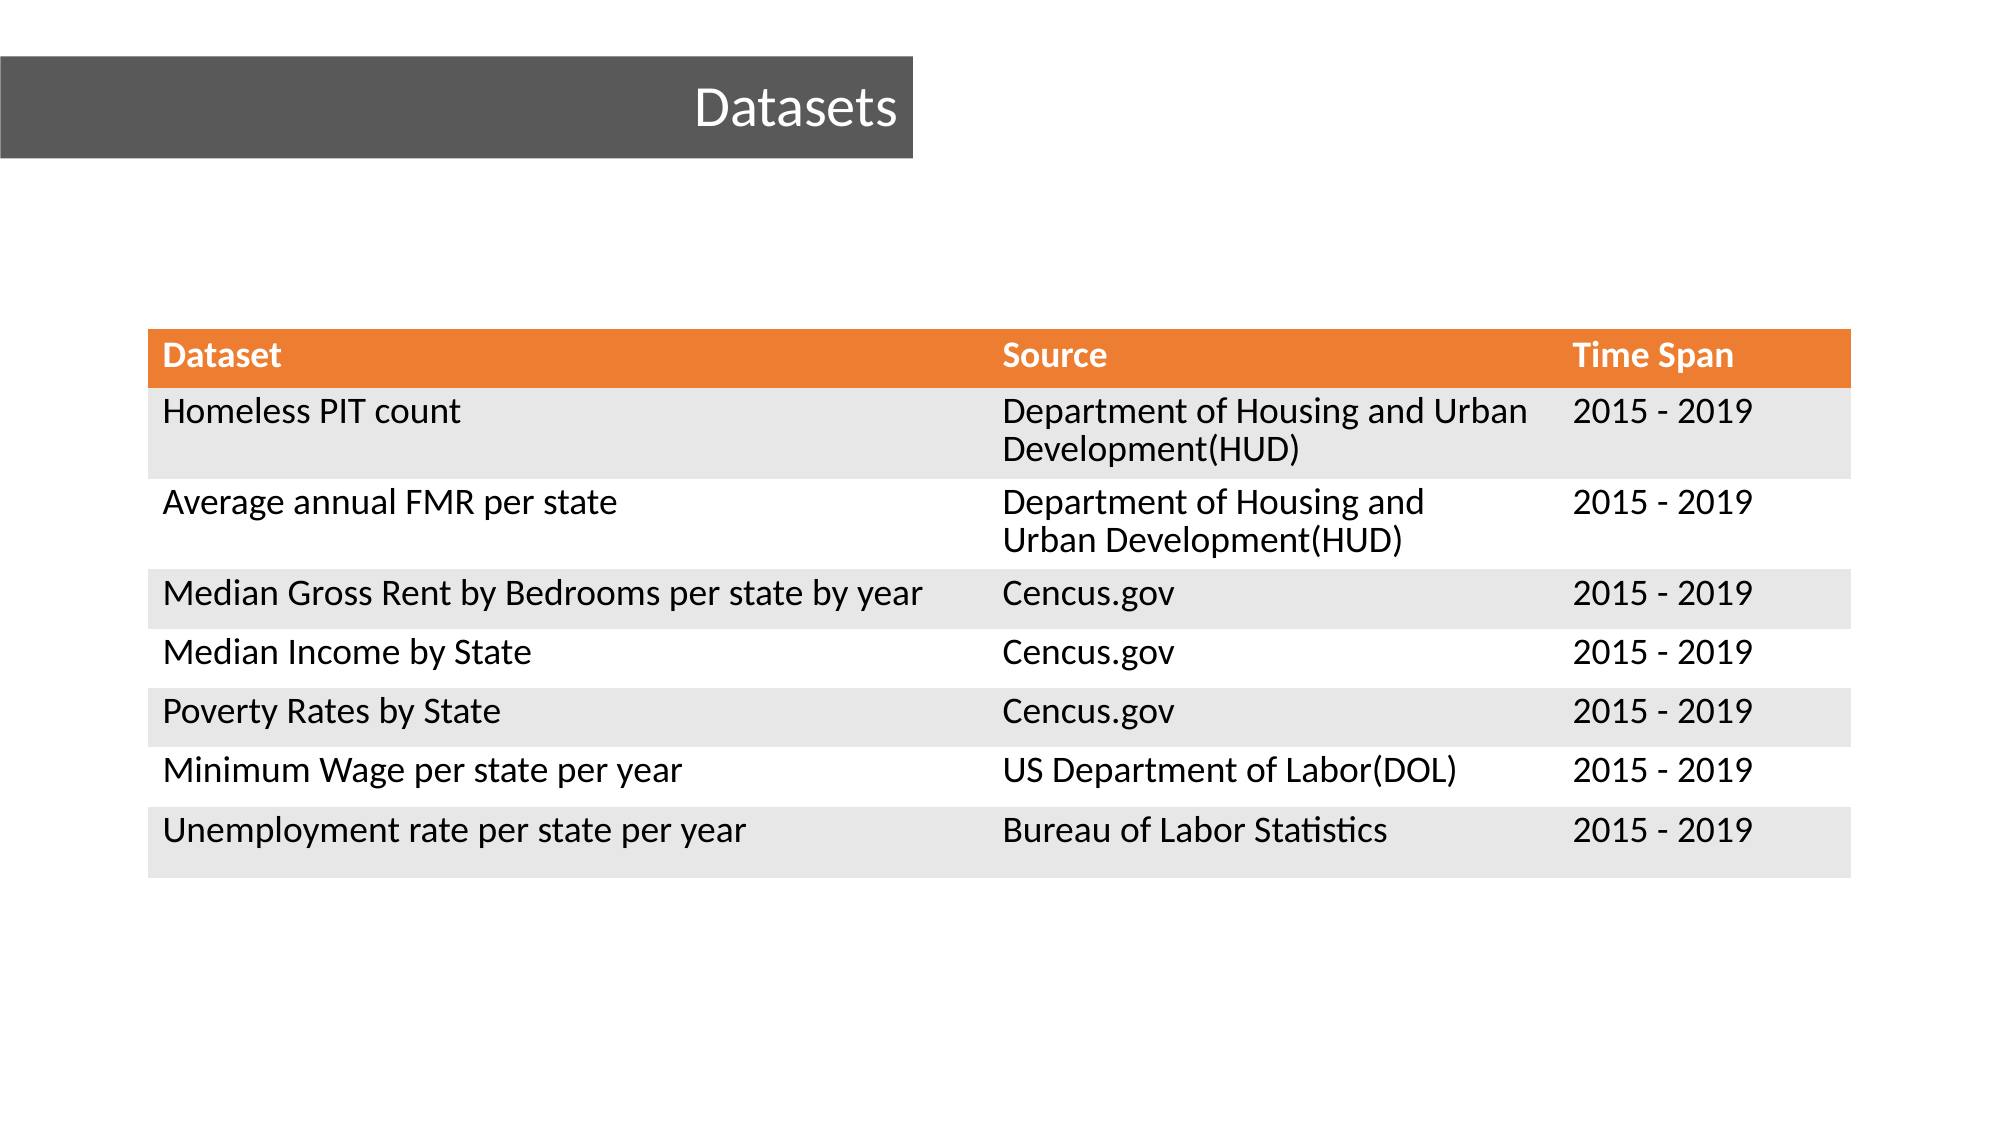

# Datasets
| Dataset | Source | Time Span |
| --- | --- | --- |
| Homeless PIT count | Department of Housing and Urban Development(HUD) | 2015 - 2019 |
| Average annual FMR per state | Department of Housing and Urban Development(HUD) | 2015 - 2019 |
| Median Gross Rent by Bedrooms per state by year | Cencus.gov | 2015 - 2019 |
| Median Income by State | Cencus.gov | 2015 - 2019 |
| Poverty Rates by State | Cencus.gov | 2015 - 2019 |
| Minimum Wage per state per year | US Department of Labor(DOL) | 2015 - 2019 |
| Unemployment rate per state per year | Bureau of Labor Statistics | 2015 - 2019 |